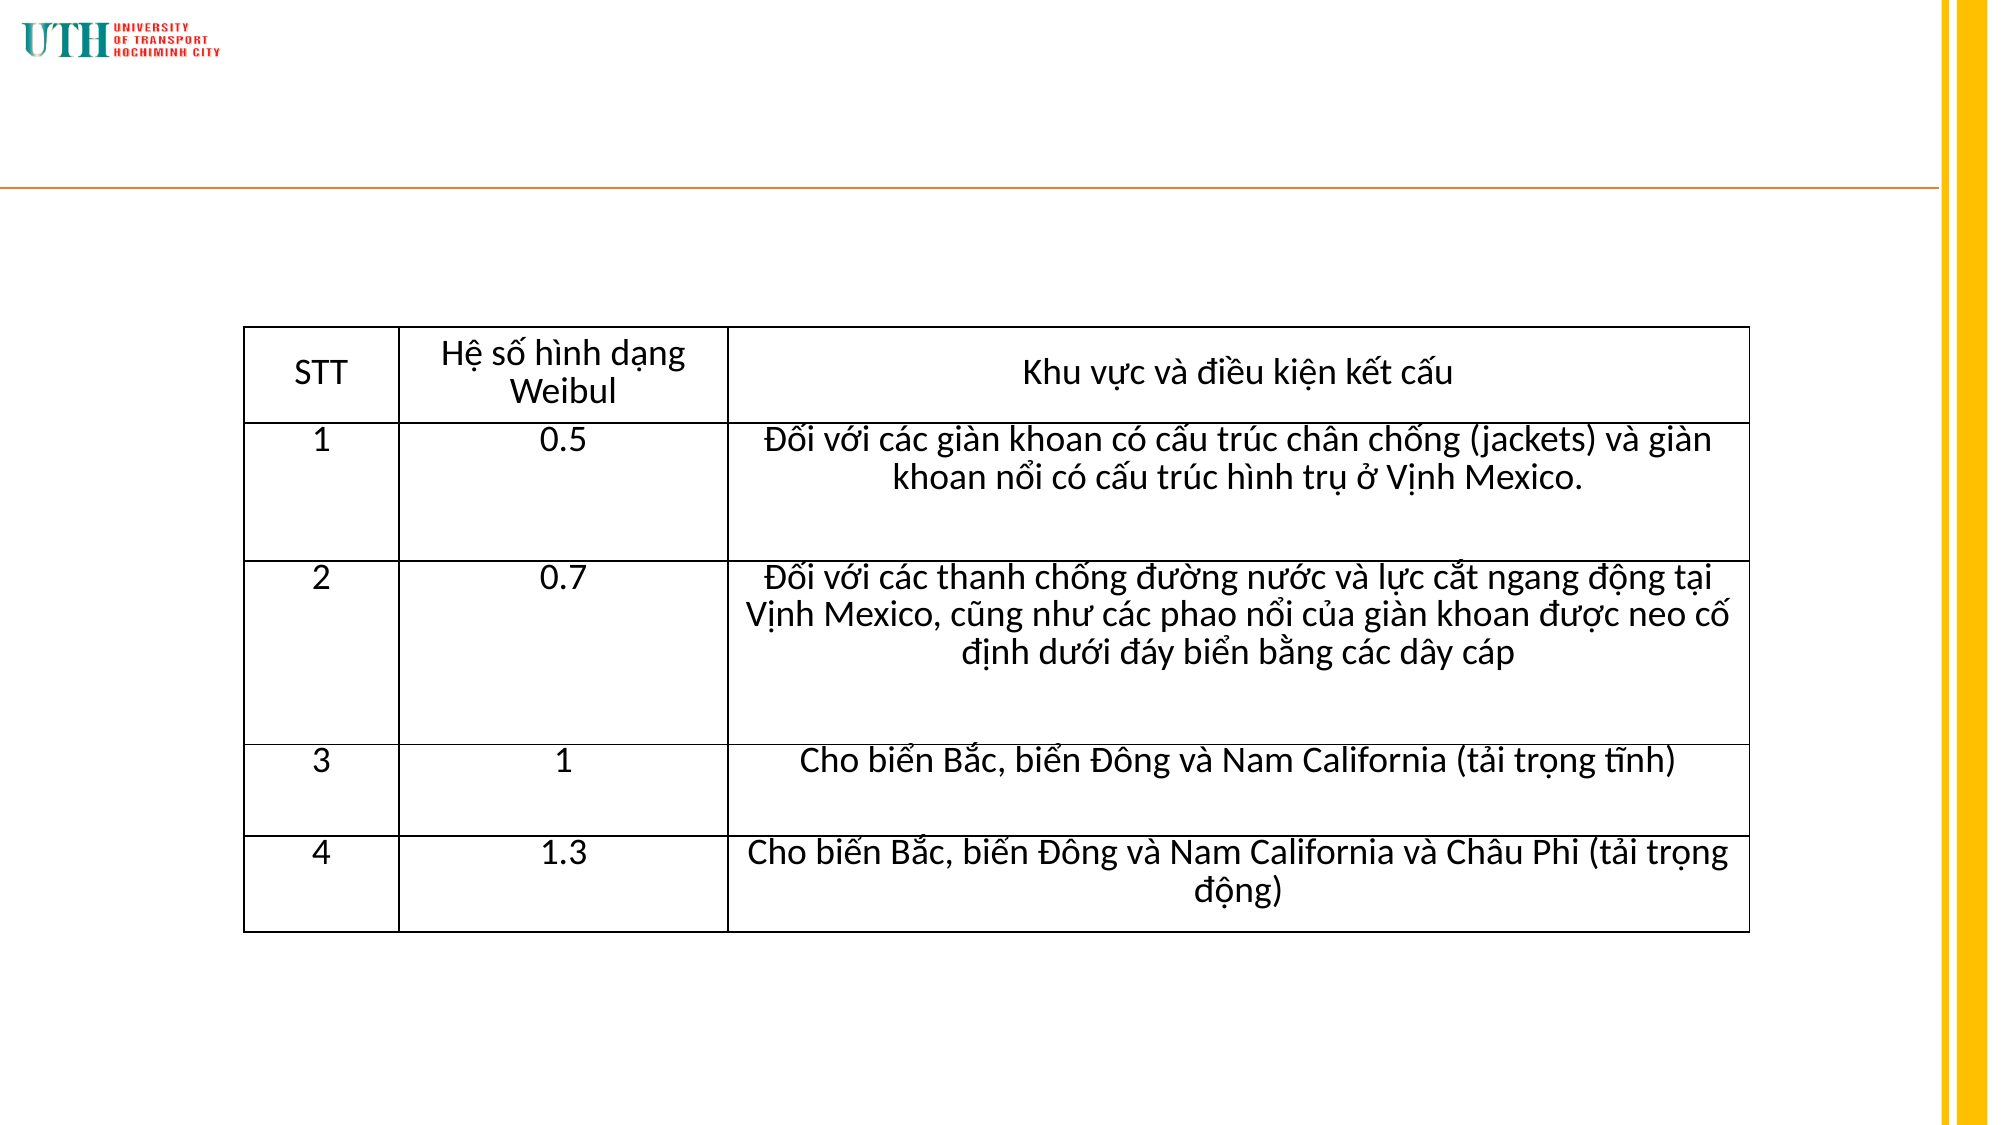

#
| STT | Hệ số hình dạng Weibul | Khu vực và điều kiện kết cấu |
| --- | --- | --- |
| 1 | 0.5 | Đối với các giàn khoan có cấu trúc chân chống (jackets) và giàn khoan nổi có cấu trúc hình trụ ở Vịnh Mexico. |
| 2 | 0.7 | Đối với các thanh chống đường nước và lực cắt ngang động tại Vịnh Mexico, cũng như các phao nổi của giàn khoan được neo cố định dưới đáy biển bằng các dây cáp |
| 3 | 1 | Cho biển Bắc, biển Đông và Nam California (tải trọng tĩnh) |
| 4 | 1.3 | Cho biển Bắc, biển Đông và Nam California và Châu Phi (tải trọng động) |